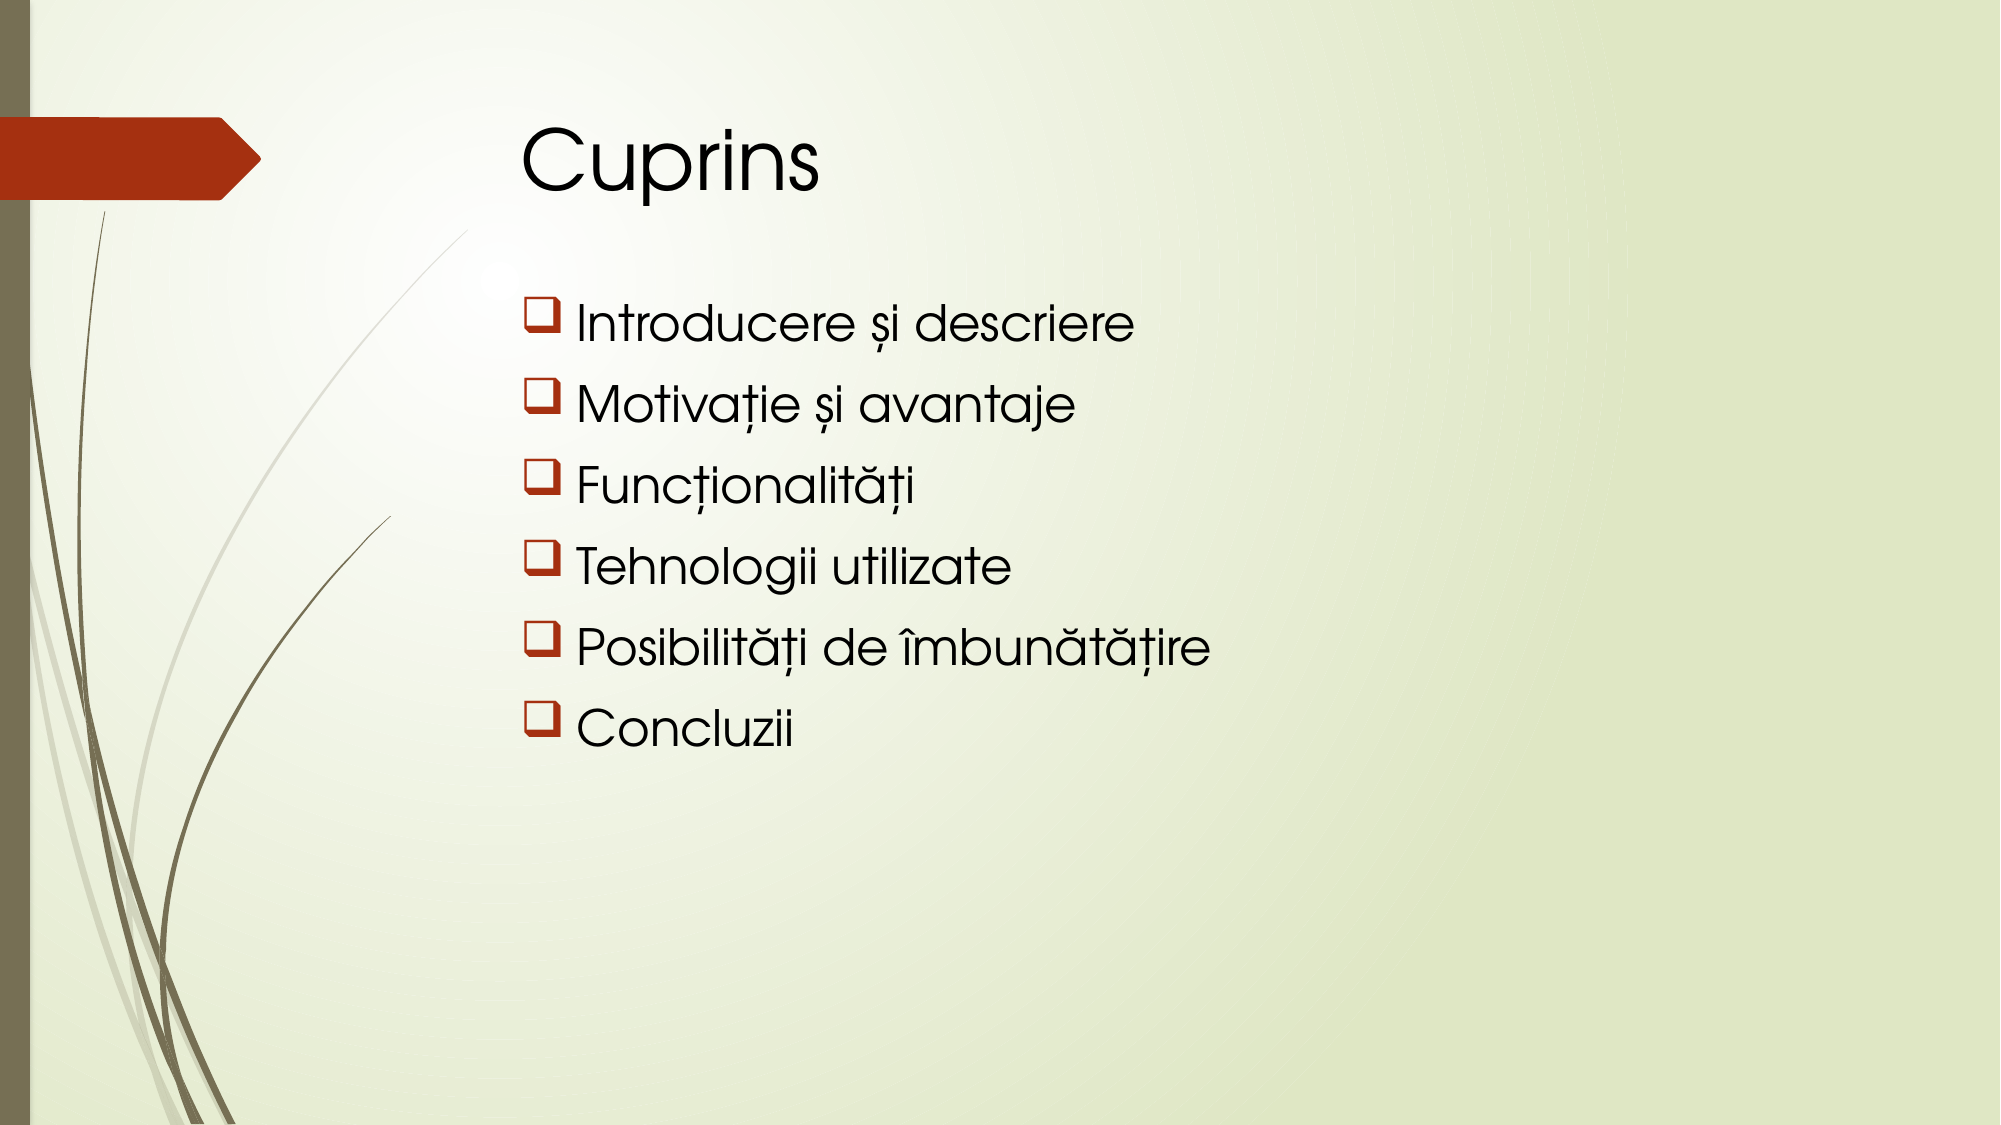

# Cuprins
Introducere și descriere
Motivație și avantaje
Funcționalități
Tehnologii utilizate
Posibilități de îmbunătățire
Concluzii